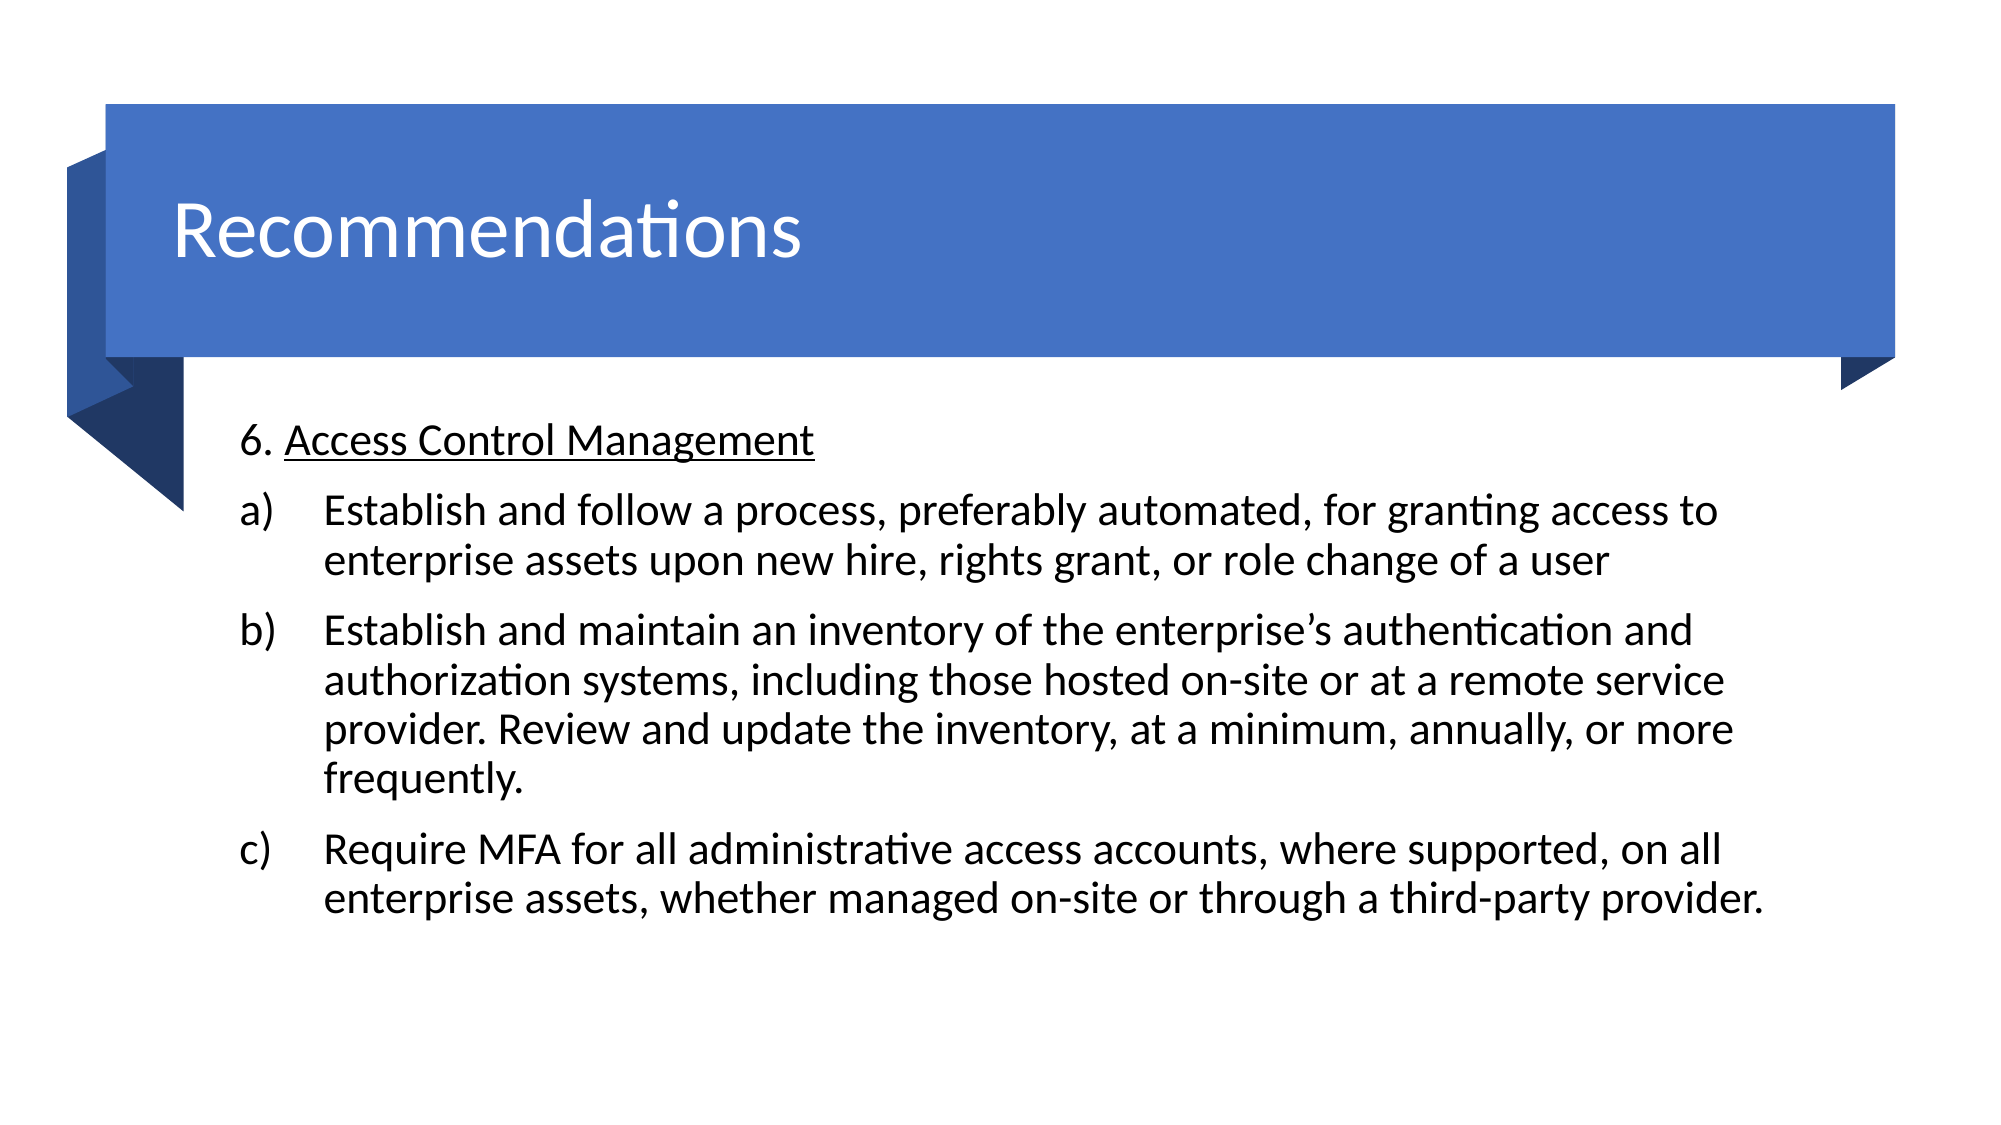

# Recommendations

6. Access Control Management
Establish and follow a process, preferably automated, for granting access to enterprise assets upon new hire, rights grant, or role change of a user
Establish and maintain an inventory of the enterprise’s authentication and authorization systems, including those hosted on-site or at a remote service provider. Review and update the inventory, at a minimum, annually, or more frequently.
Require MFA for all administrative access accounts, where supported, on all enterprise assets, whether managed on-site or through a third-party provider.